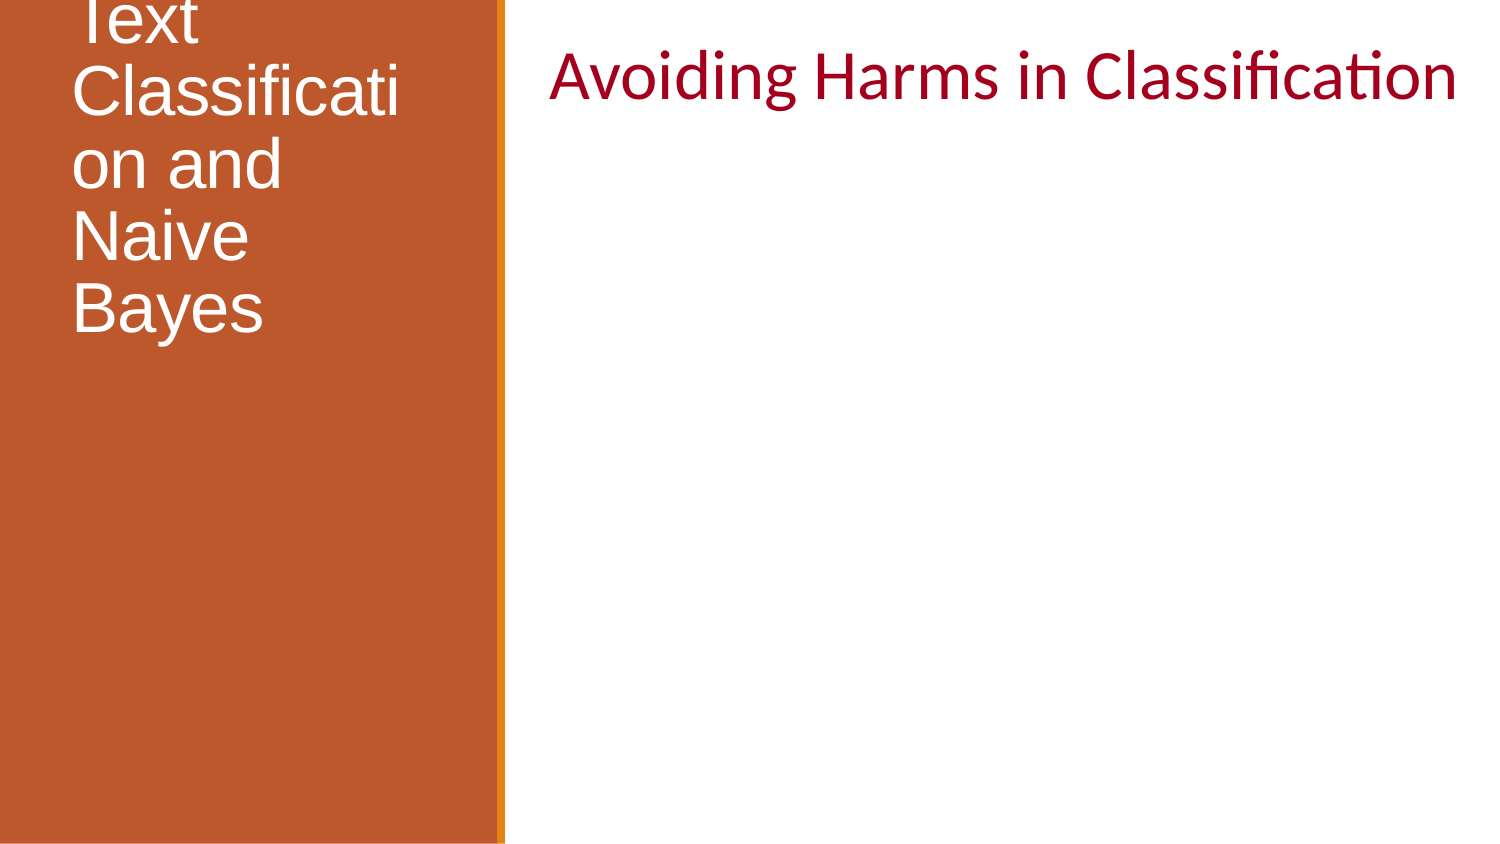

Avoiding Harms in Classification
# Text Classification and Naive Bayes